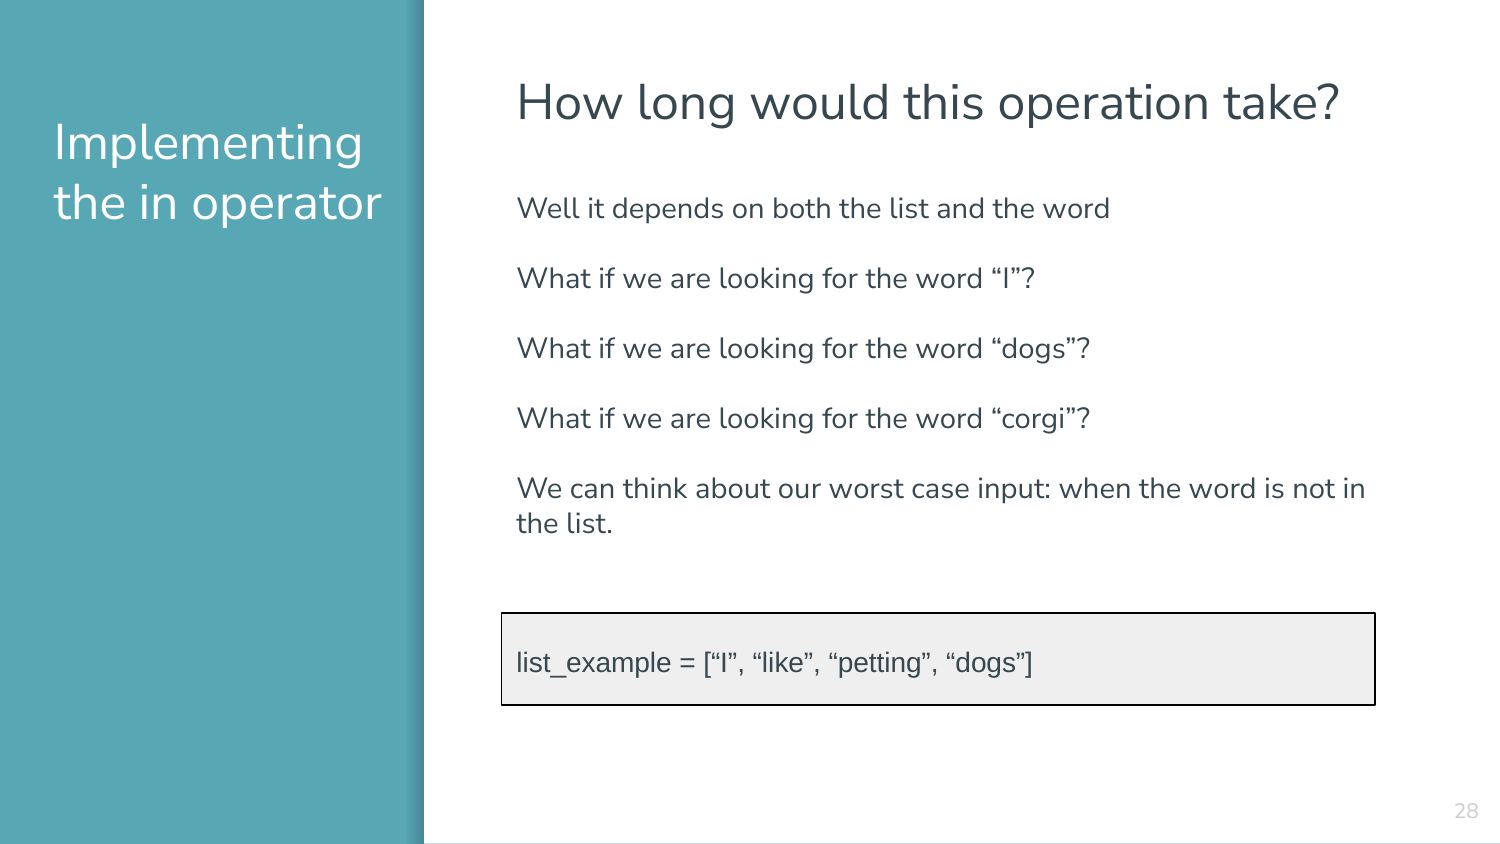

How long would this operation take?

Well it depends on both the list and the word

What if we are looking for the word “I”?

What if we are looking for the word “dogs”?

What if we are looking for the word “corgi”?

We can think about our worst case input: when the word is not in the list.

# Implementing the in operator
list_example = [“I”, “like”, “petting”, “dogs”]

28